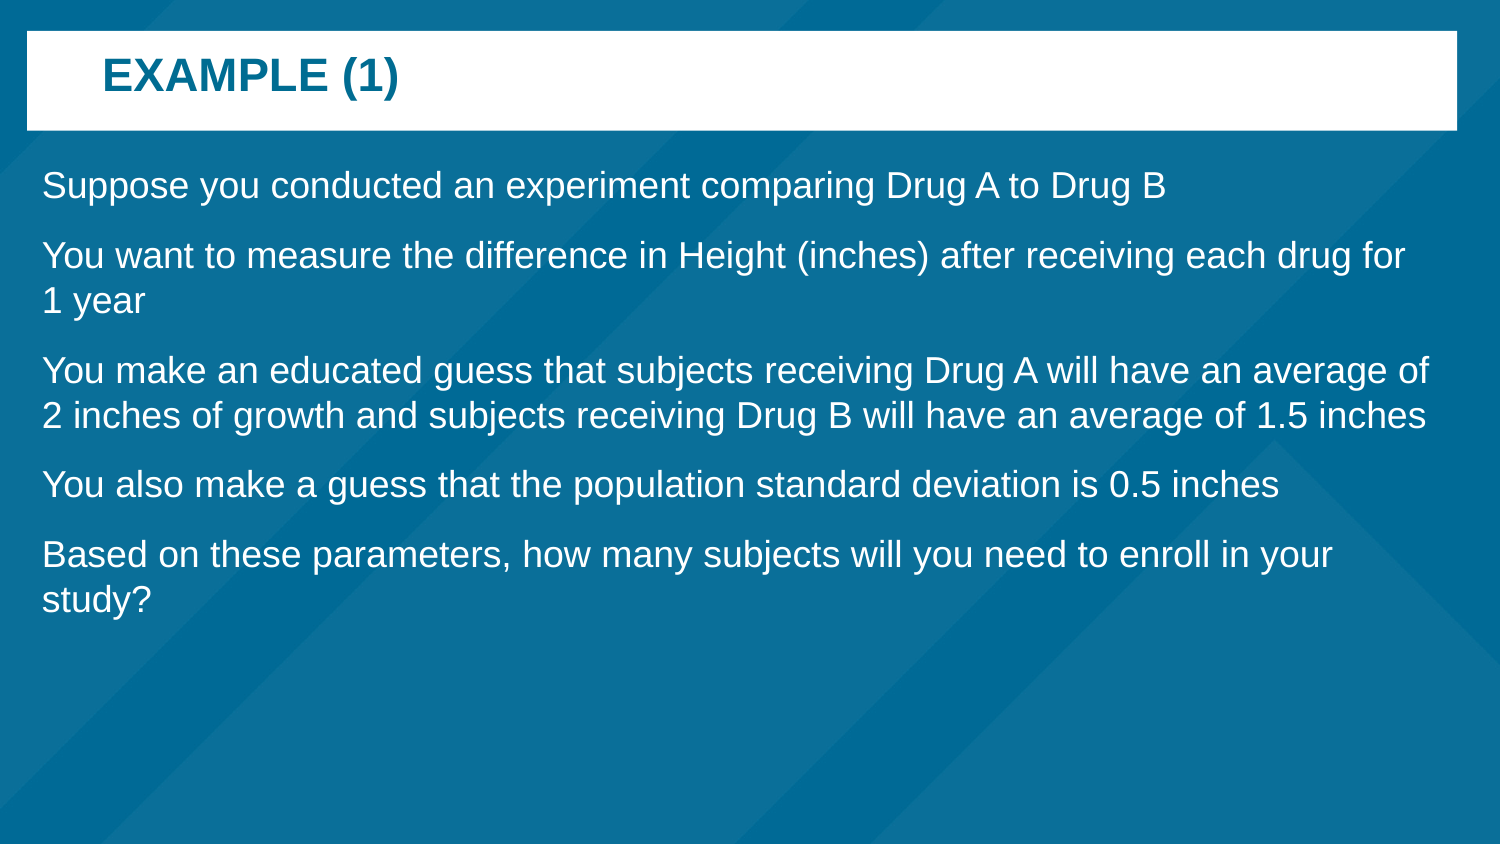

# Example (1)
Suppose you conducted an experiment comparing Drug A to Drug B
You want to measure the difference in Height (inches) after receiving each drug for 1 year
You make an educated guess that subjects receiving Drug A will have an average of 2 inches of growth and subjects receiving Drug B will have an average of 1.5 inches
You also make a guess that the population standard deviation is 0.5 inches
Based on these parameters, how many subjects will you need to enroll in your study?